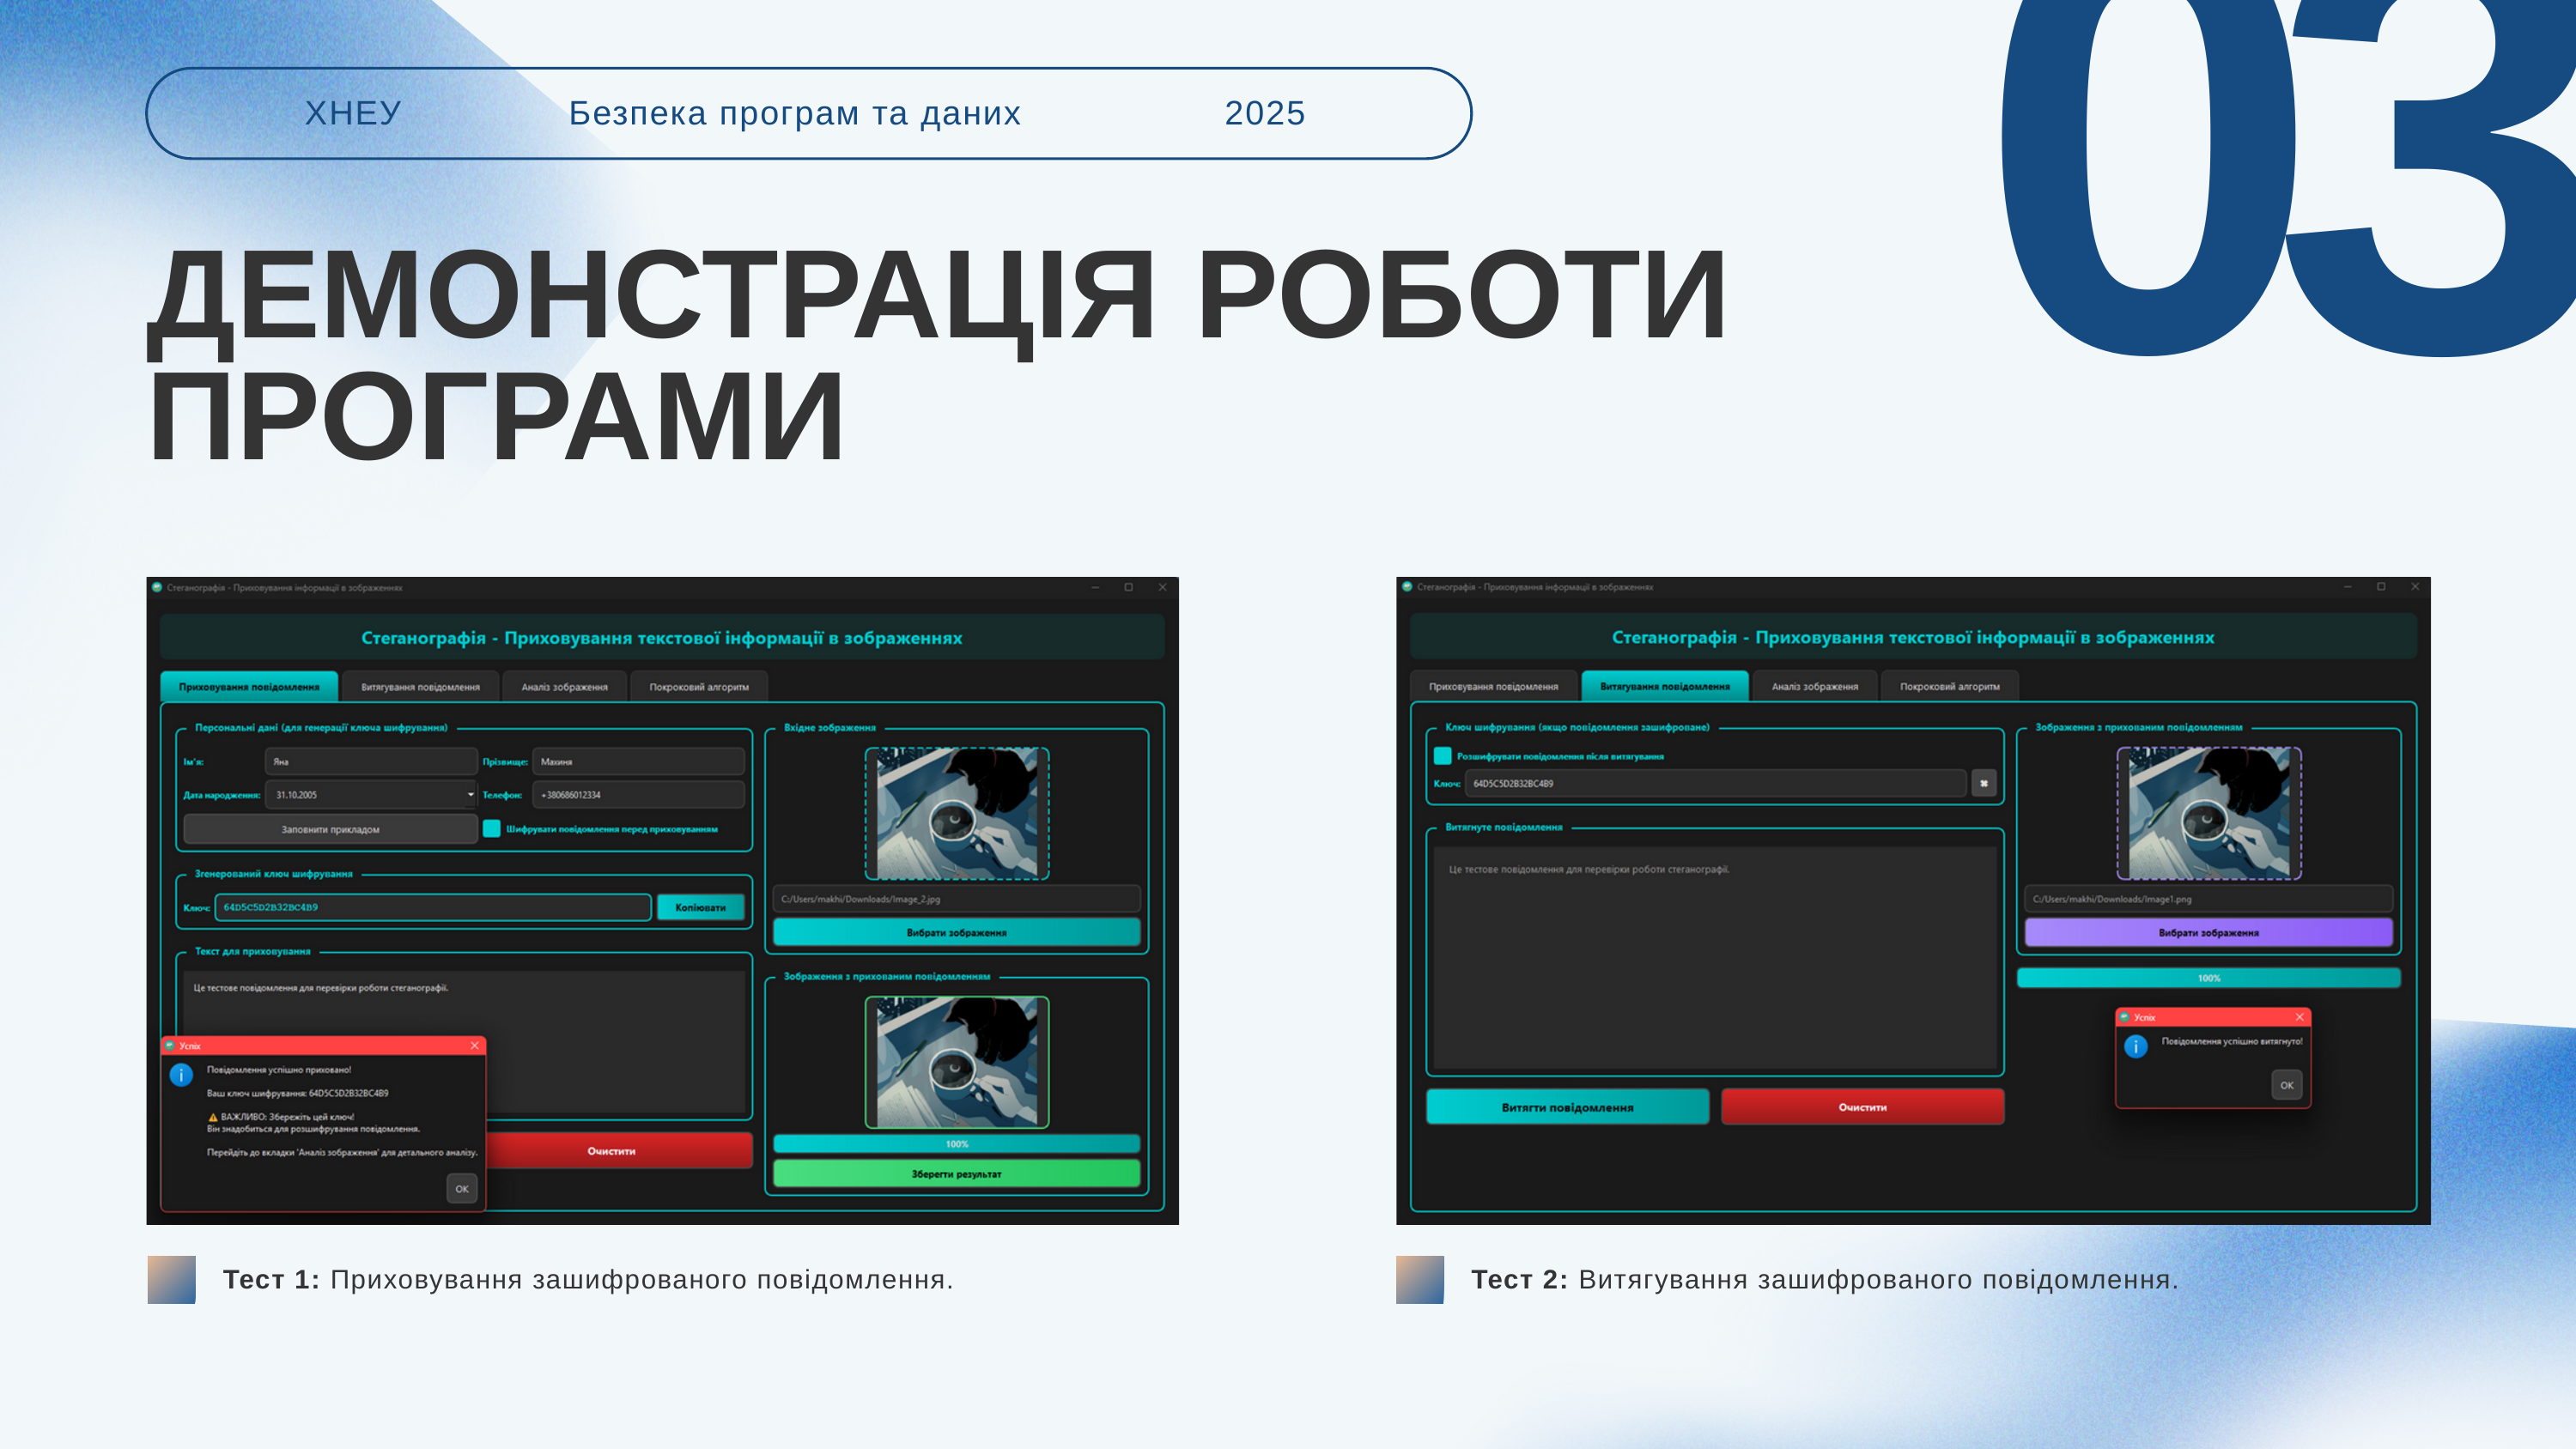

03
ХНЕУ
Безпека програм та даних
2025
ДЕМОНСТРАЦІЯ РОБОТИ ПРОГРАМИ

Тест 1: Приховування зашифрованого повідомлення.
Тест 2: Витягування зашифрованого повідомлення.